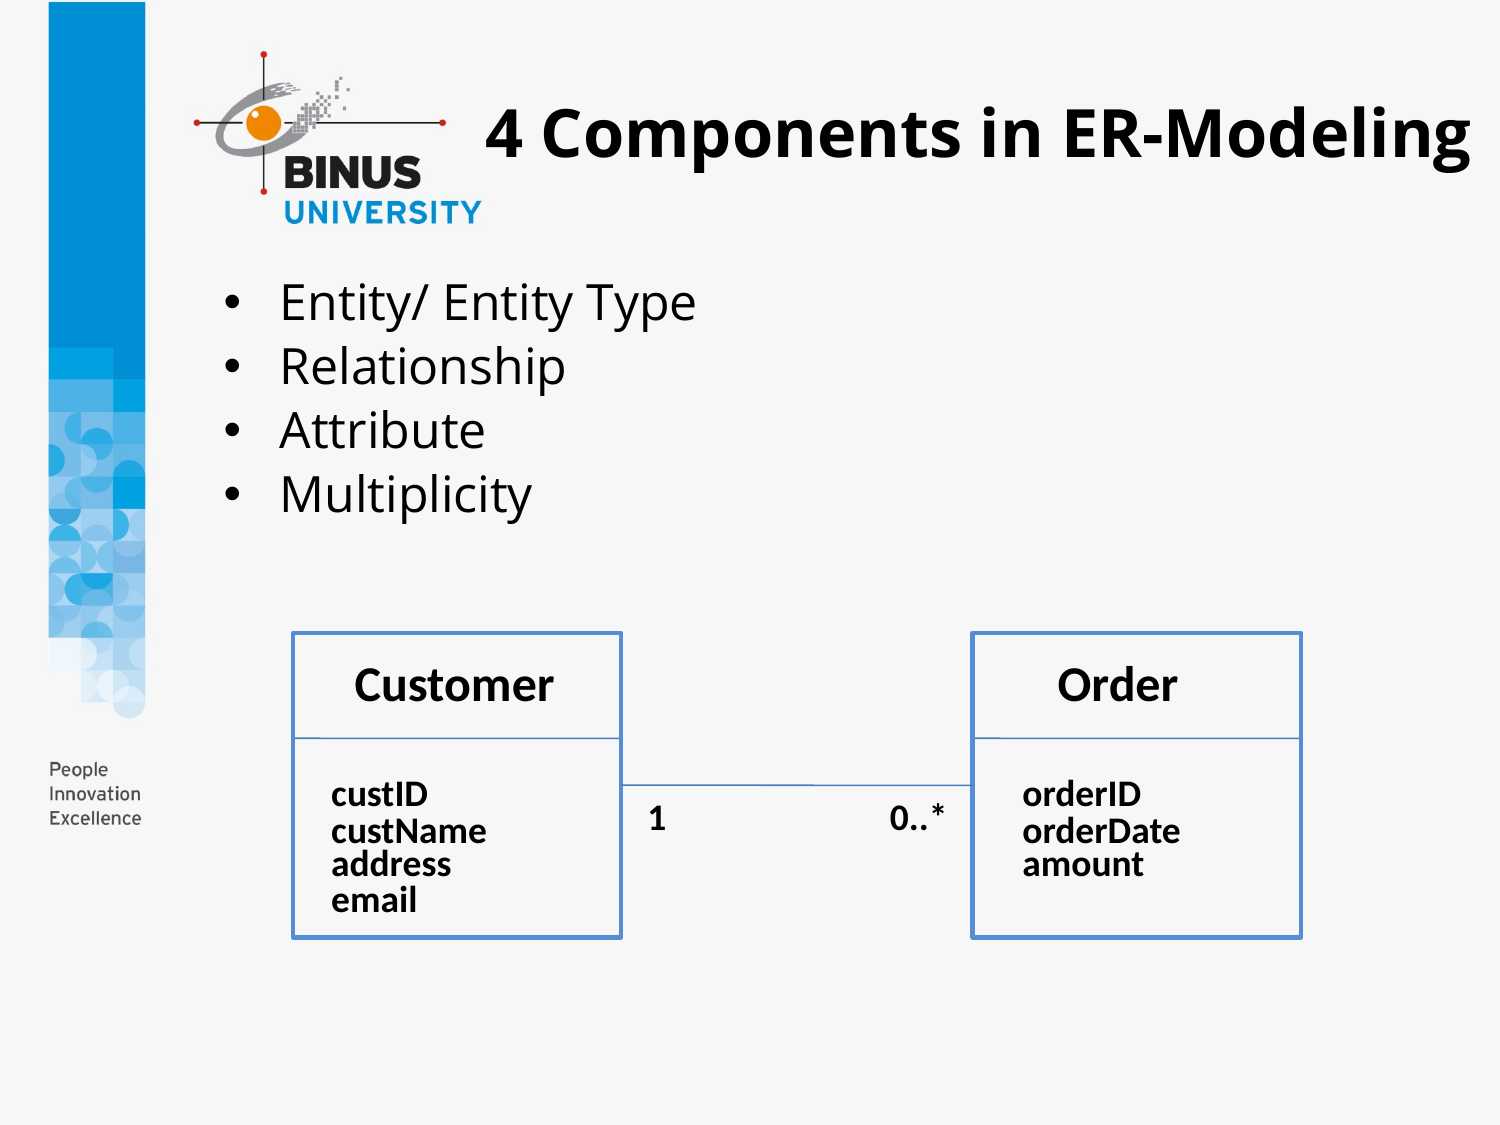

# 4 Components in ER-Modeling
Entity/ Entity Type
Relationship
Attribute
Multiplicity

Customer

Order
custID
custName
address
email
orderID
orderDate
amount
1
0..*